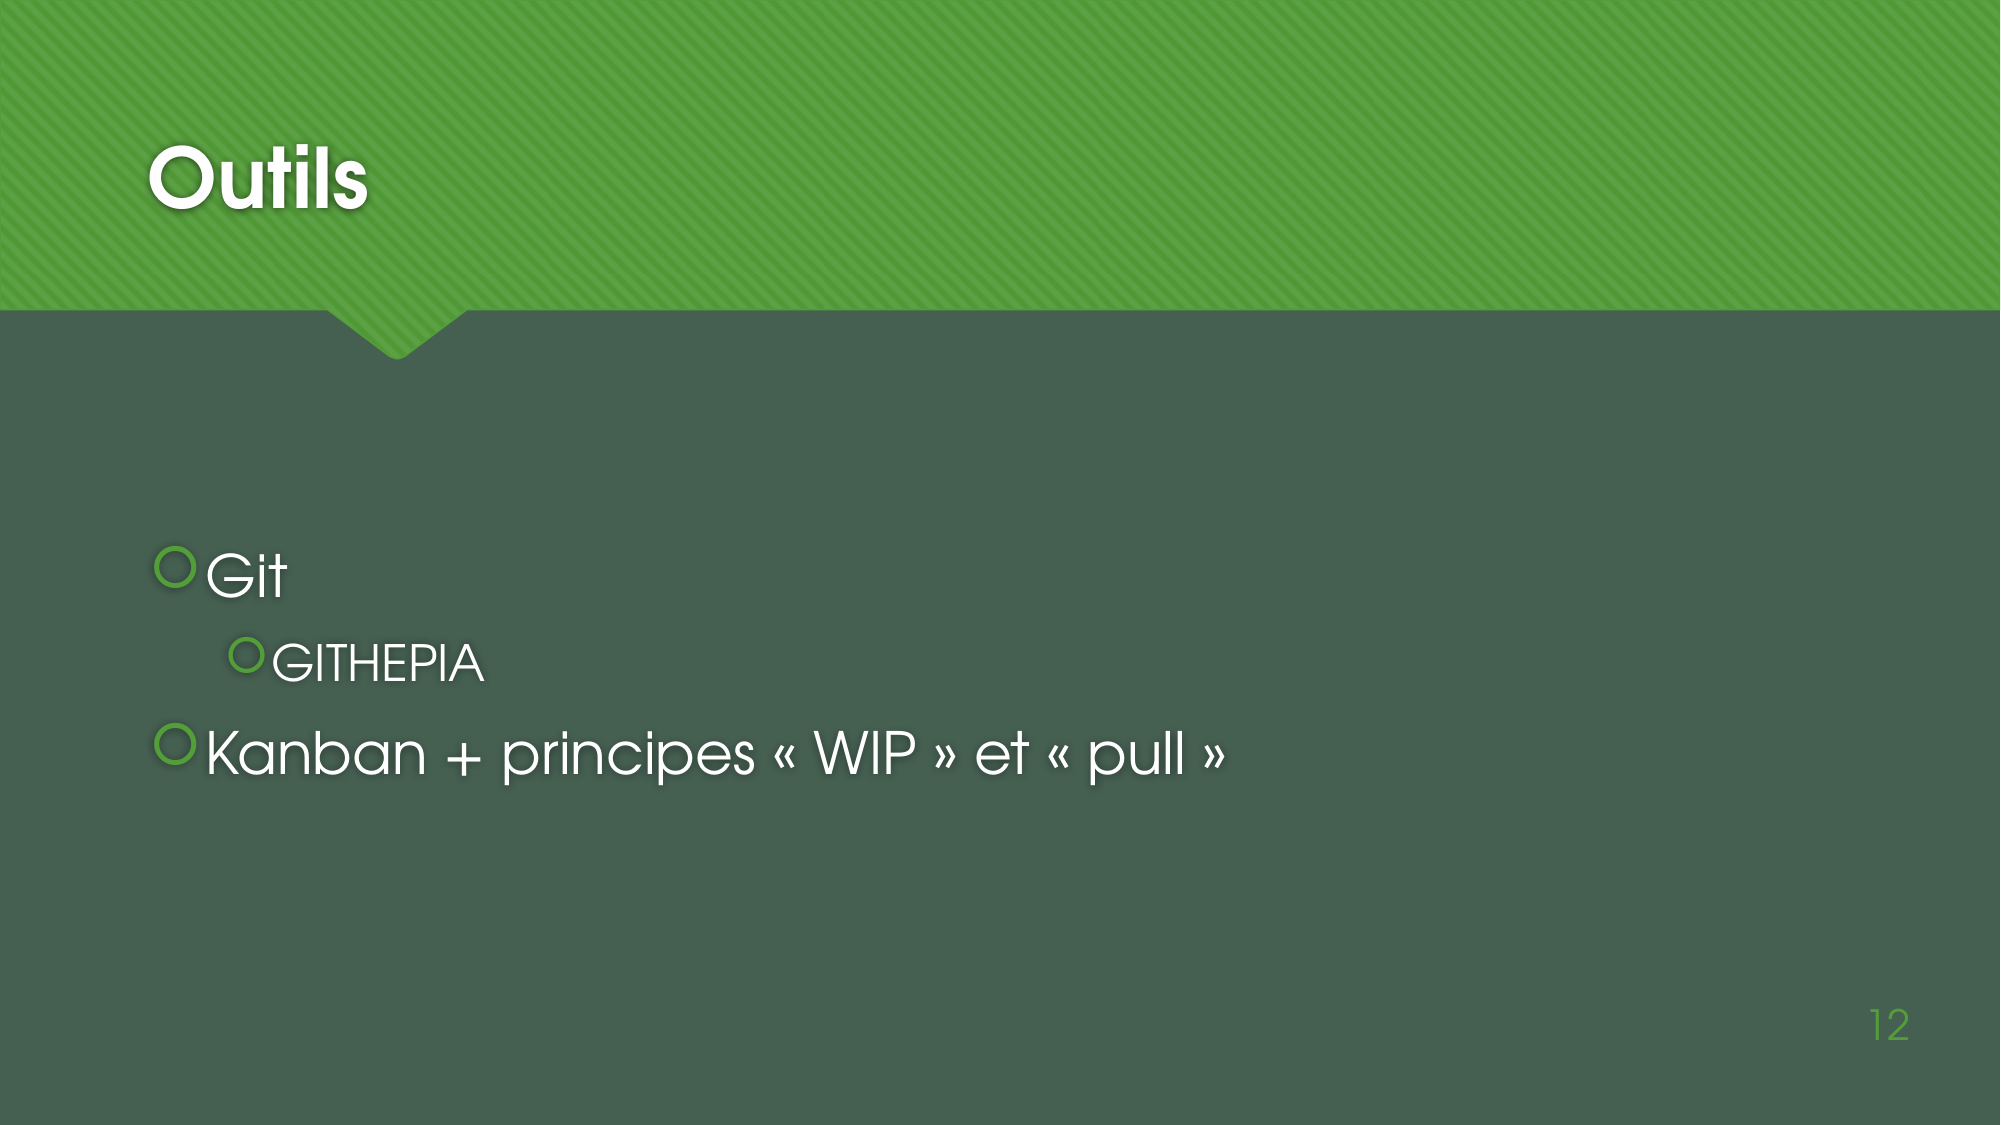

# Outils
Git
GITHEPIA
Kanban + principes « WIP » et « pull »
12